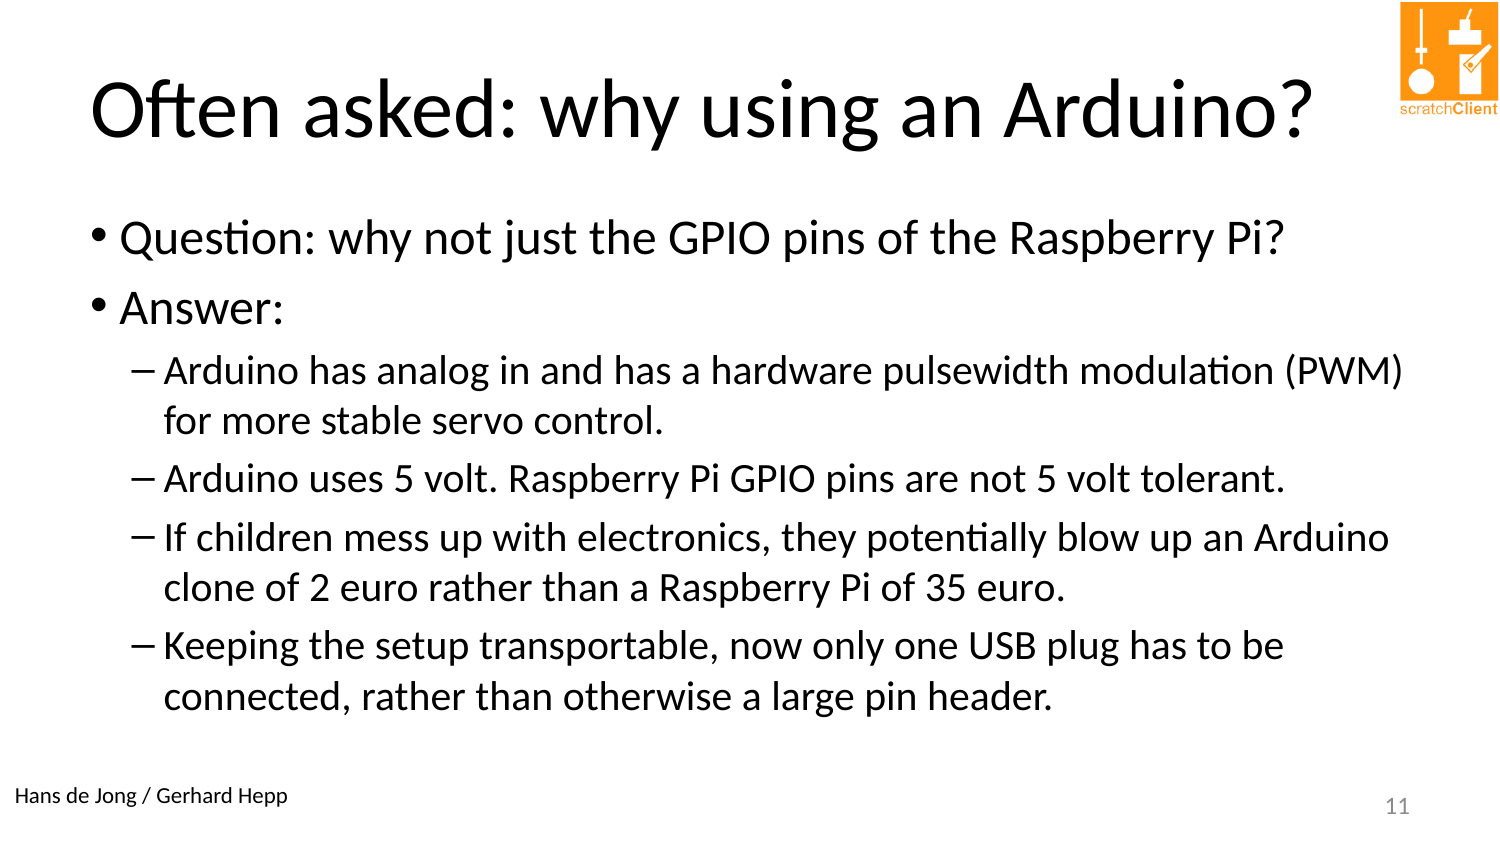

# Often asked: why using an Arduino?
Question: why not just the GPIO pins of the Raspberry Pi?
Answer:
Arduino has analog in and has a hardware pulsewidth modulation (PWM) for more stable servo control.
Arduino uses 5 volt. Raspberry Pi GPIO pins are not 5 volt tolerant.
If children mess up with electronics, they potentially blow up an Arduino clone of 2 euro rather than a Raspberry Pi of 35 euro.
Keeping the setup transportable, now only one USB plug has to be connected, rather than otherwise a large pin header.
11